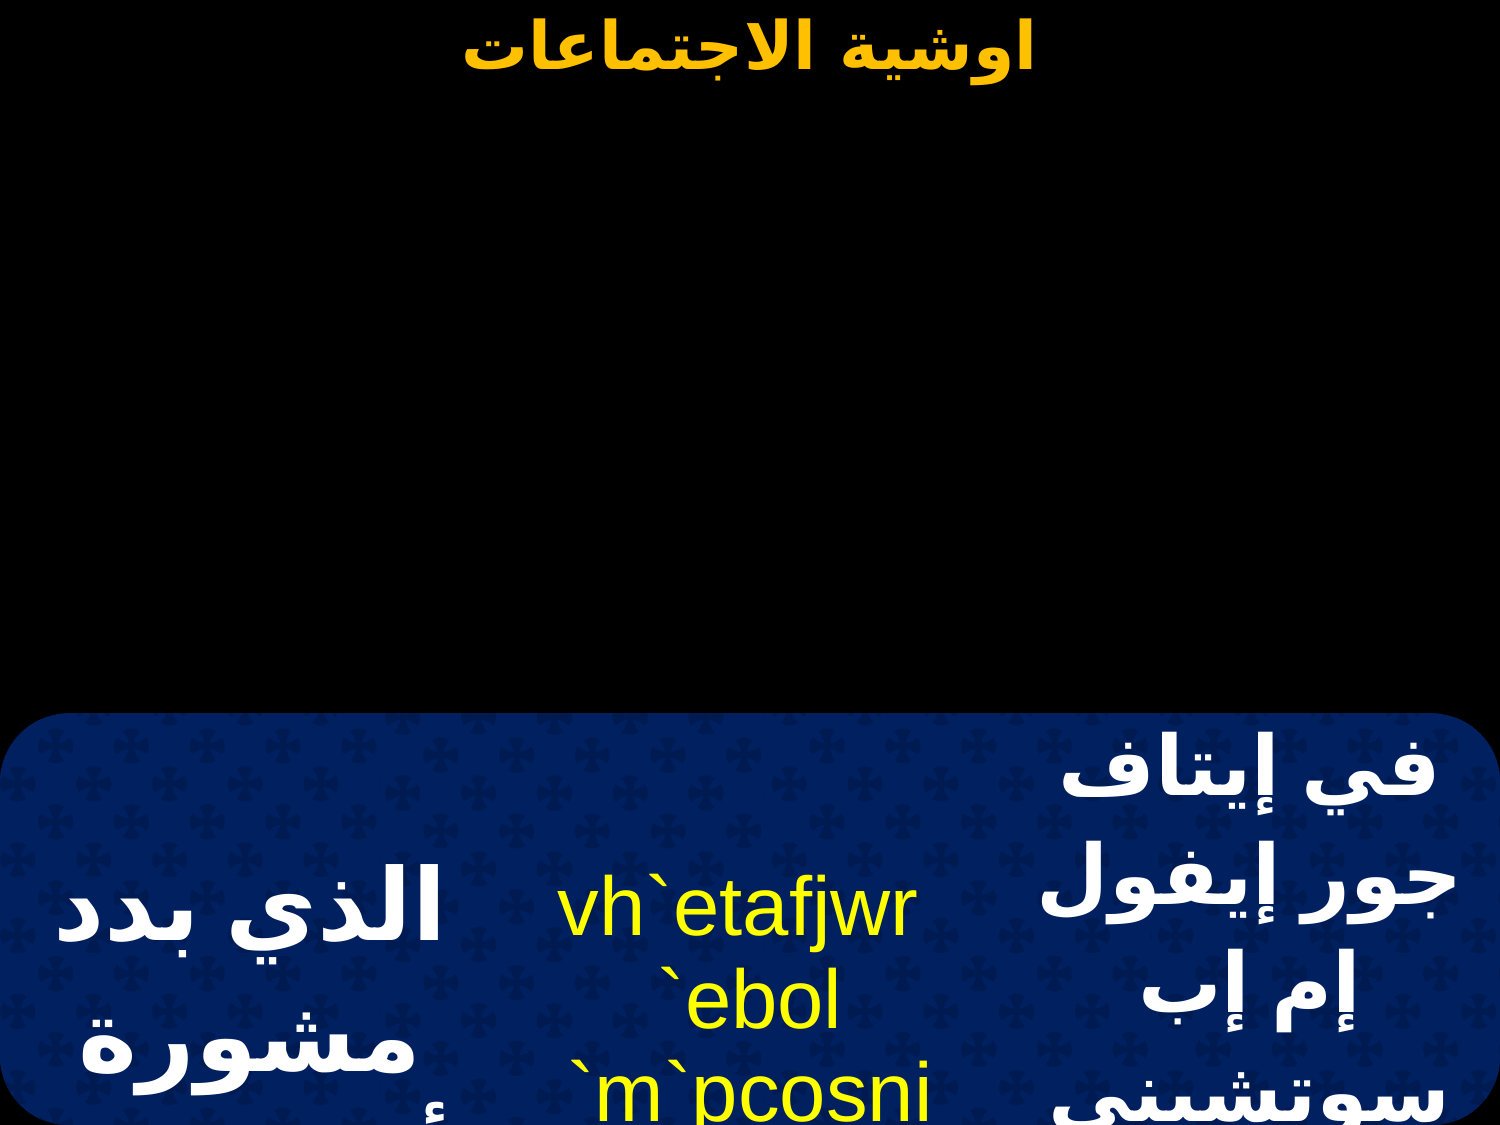

| الذي بدد مشورة أخيتوفل | vh`etafjwr `ebol `m`pcosni `n~Axitovel | في إيتاف جور إيفول إم إب سوتشيني إن آكيتوفيل |
| --- | --- | --- |